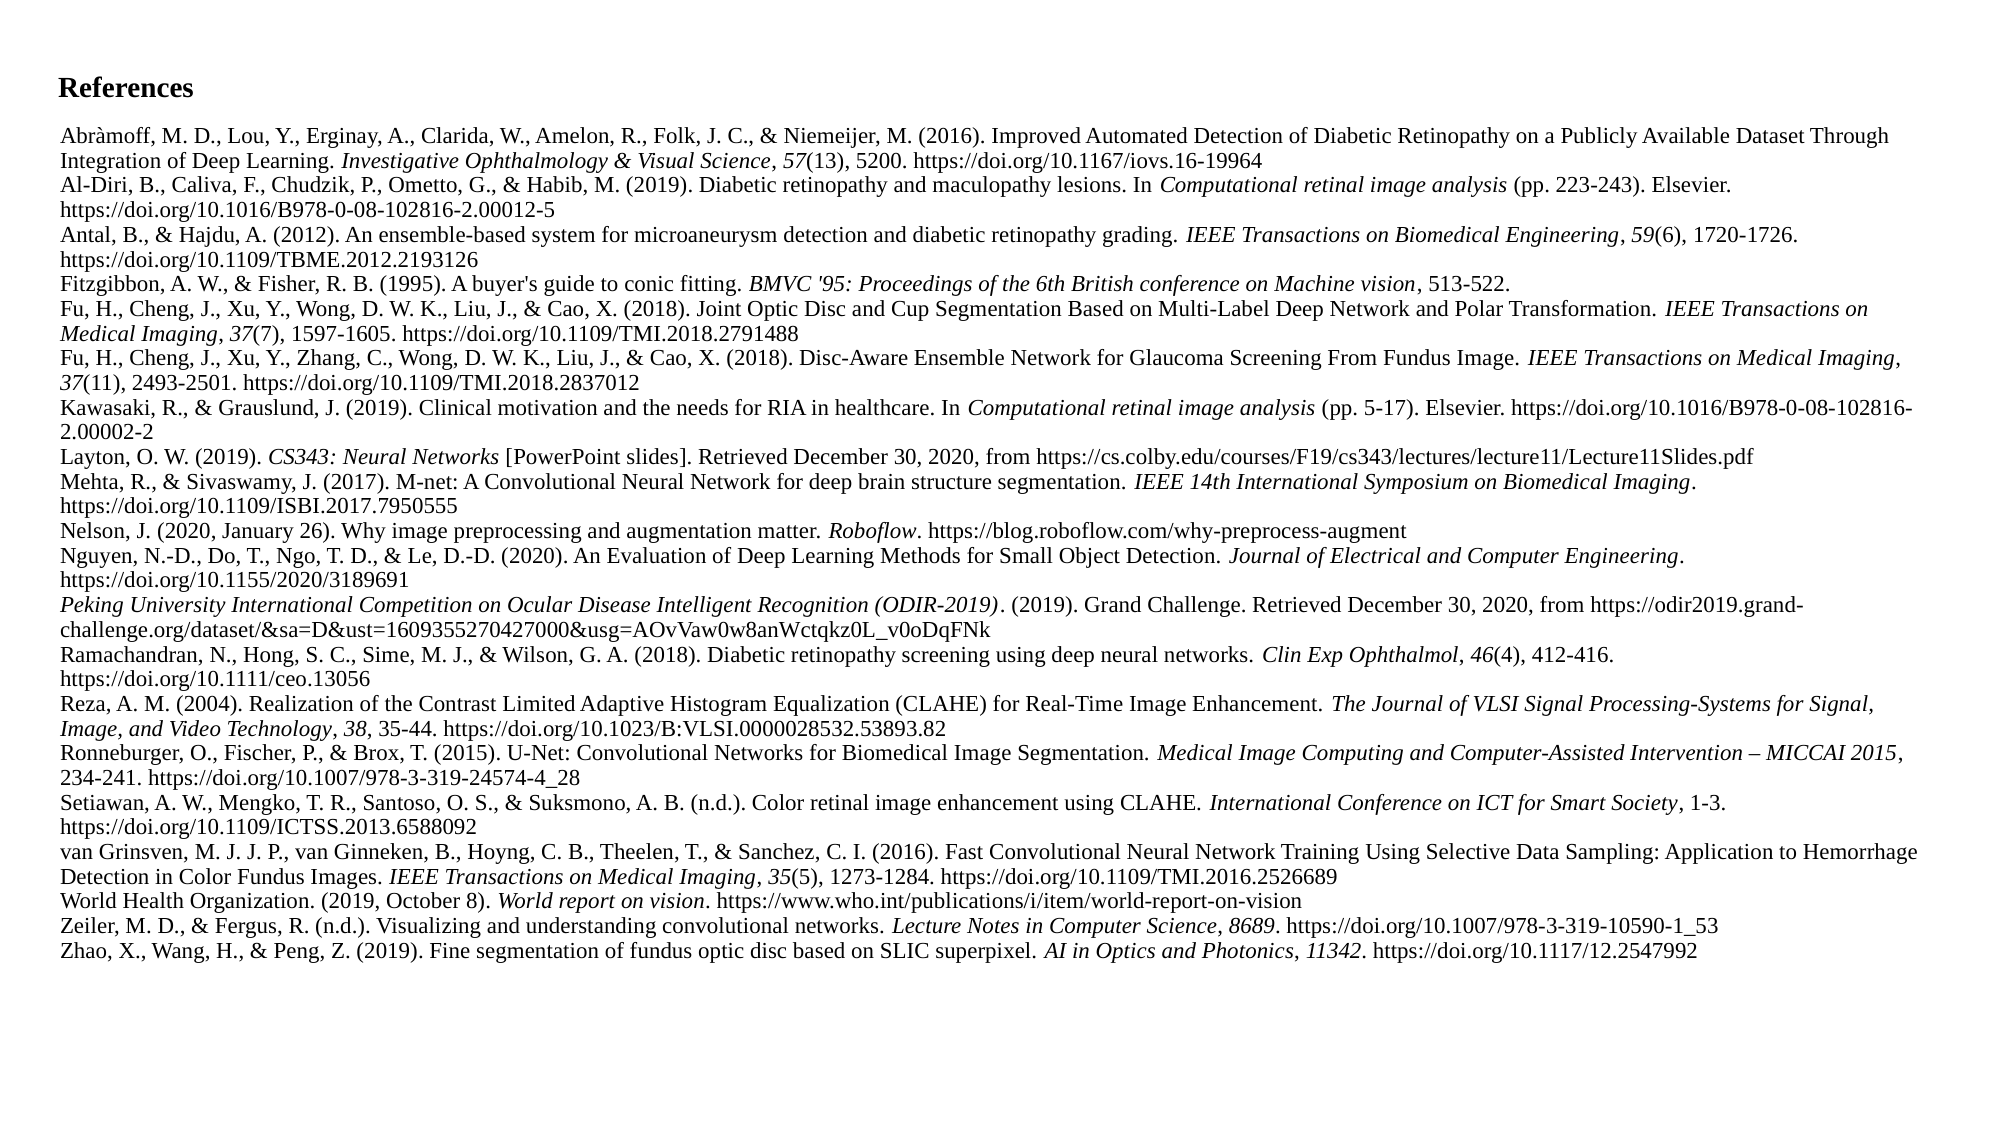

References
Abràmoff, M. D., Lou, Y., Erginay, A., Clarida, W., Amelon, R., Folk, J. C., & Niemeijer, M. (2016). Improved Automated Detection of Diabetic Retinopathy on a Publicly Available Dataset Through Integration of Deep Learning. Investigative Ophthalmology & Visual Science, 57(13), 5200. https://doi.org/10.1167/iovs.16-19964
Al-Diri, B., Caliva, F., Chudzik, P., Ometto, G., & Habib, M. (2019). Diabetic retinopathy and maculopathy lesions. In Computational retinal image analysis (pp. 223-243). Elsevier. https://doi.org/10.1016/B978-0-08-102816-2.00012-5
Antal, B., & Hajdu, A. (2012). An ensemble-based system for microaneurysm detection and diabetic retinopathy grading. IEEE Transactions on Biomedical Engineering, 59(6), 1720-1726. https://doi.org/10.1109/TBME.2012.2193126
Fitzgibbon, A. W., & Fisher, R. B. (1995). A buyer's guide to conic fitting. BMVC '95: Proceedings of the 6th British conference on Machine vision, 513-522.
Fu, H., Cheng, J., Xu, Y., Wong, D. W. K., Liu, J., & Cao, X. (2018). Joint Optic Disc and Cup Segmentation Based on Multi-Label Deep Network and Polar Transformation. IEEE Transactions on Medical Imaging, 37(7), 1597-1605. https://doi.org/10.1109/TMI.2018.2791488
Fu, H., Cheng, J., Xu, Y., Zhang, C., Wong, D. W. K., Liu, J., & Cao, X. (2018). Disc-Aware Ensemble Network for Glaucoma Screening From Fundus Image. IEEE Transactions on Medical Imaging, 37(11), 2493-2501. https://doi.org/10.1109/TMI.2018.2837012
Kawasaki, R., & Grauslund, J. (2019). Clinical motivation and the needs for RIA in healthcare. In Computational retinal image analysis (pp. 5-17). Elsevier. https://doi.org/10.1016/B978-0-08-102816-2.00002-2
Layton, O. W. (2019). CS343: Neural Networks [PowerPoint slides]. Retrieved December 30, 2020, from https://cs.colby.edu/courses/F19/cs343/lectures/lecture11/Lecture11Slides.pdf
Mehta, R., & Sivaswamy, J. (2017). M-net: A Convolutional Neural Network for deep brain structure segmentation. IEEE 14th International Symposium on Biomedical Imaging. https://doi.org/10.1109/ISBI.2017.7950555
Nelson, J. (2020, January 26). Why image preprocessing and augmentation matter. Roboflow. https://blog.roboflow.com/why-preprocess-augment
Nguyen, N.-D., Do, T., Ngo, T. D., & Le, D.-D. (2020). An Evaluation of Deep Learning Methods for Small Object Detection. Journal of Electrical and Computer Engineering. https://doi.org/10.1155/2020/3189691
Peking University International Competition on Ocular Disease Intelligent Recognition (ODIR-2019). (2019). Grand Challenge. Retrieved December 30, 2020, from https://odir2019.grand-challenge.org/dataset/&sa=D&ust=1609355270427000&usg=AOvVaw0w8anWctqkz0L_v0oDqFNk
Ramachandran, N., Hong, S. C., Sime, M. J., & Wilson, G. A. (2018). Diabetic retinopathy screening using deep neural networks. Clin Exp Ophthalmol, 46(4), 412-416. https://doi.org/10.1111/ceo.13056
Reza, A. M. (2004). Realization of the Contrast Limited Adaptive Histogram Equalization (CLAHE) for Real-Time Image Enhancement. The Journal of VLSI Signal Processing-Systems for Signal, Image, and Video Technology, 38, 35-44. https://doi.org/10.1023/B:VLSI.0000028532.53893.82
Ronneburger, O., Fischer, P., & Brox, T. (2015). U-Net: Convolutional Networks for Biomedical Image Segmentation. Medical Image Computing and Computer-Assisted Intervention – MICCAI 2015, 234-241. https://doi.org/10.1007/978-3-319-24574-4_28
Setiawan, A. W., Mengko, T. R., Santoso, O. S., & Suksmono, A. B. (n.d.). Color retinal image enhancement using CLAHE. International Conference on ICT for Smart Society, 1-3. https://doi.org/10.1109/ICTSS.2013.6588092
van Grinsven, M. J. J. P., van Ginneken, B., Hoyng, C. B., Theelen, T., & Sanchez, C. I. (2016). Fast Convolutional Neural Network Training Using Selective Data Sampling: Application to Hemorrhage Detection in Color Fundus Images. IEEE Transactions on Medical Imaging, 35(5), 1273-1284. https://doi.org/10.1109/TMI.2016.2526689
World Health Organization. (2019, October 8). World report on vision. https://www.who.int/publications/i/item/world-report-on-vision
Zeiler, M. D., & Fergus, R. (n.d.). Visualizing and understanding convolutional networks. Lecture Notes in Computer Science, 8689. https://doi.org/10.1007/978-3-319-10590-1_53
Zhao, X., Wang, H., & Peng, Z. (2019). Fine segmentation of fundus optic disc based on SLIC superpixel. AI in Optics and Photonics, 11342. https://doi.org/10.1117/12.2547992